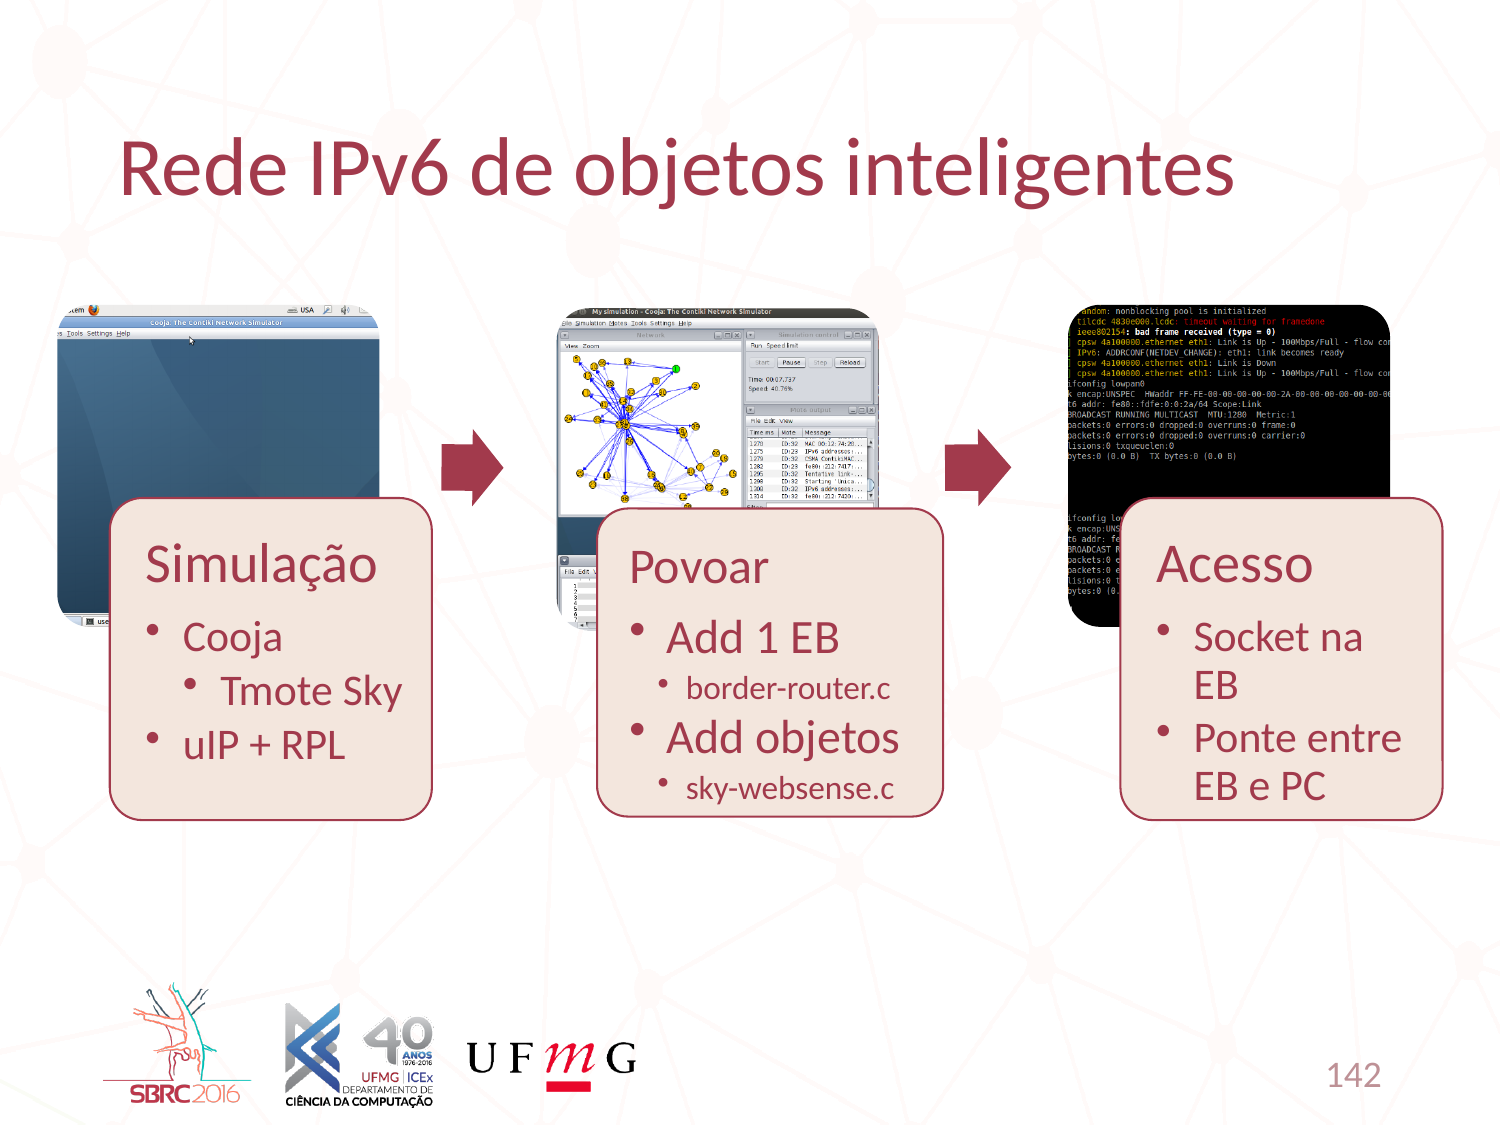

# Rede IPv6 de objetos inteligentes
Simulação
Cooja
Tmote Sky
uIP + RPL

Povoar
Add 1 EB
border-router.c
Add objetos
sky-websense.c

Acesso
Socket na EB
Ponte entre EB e PC

142